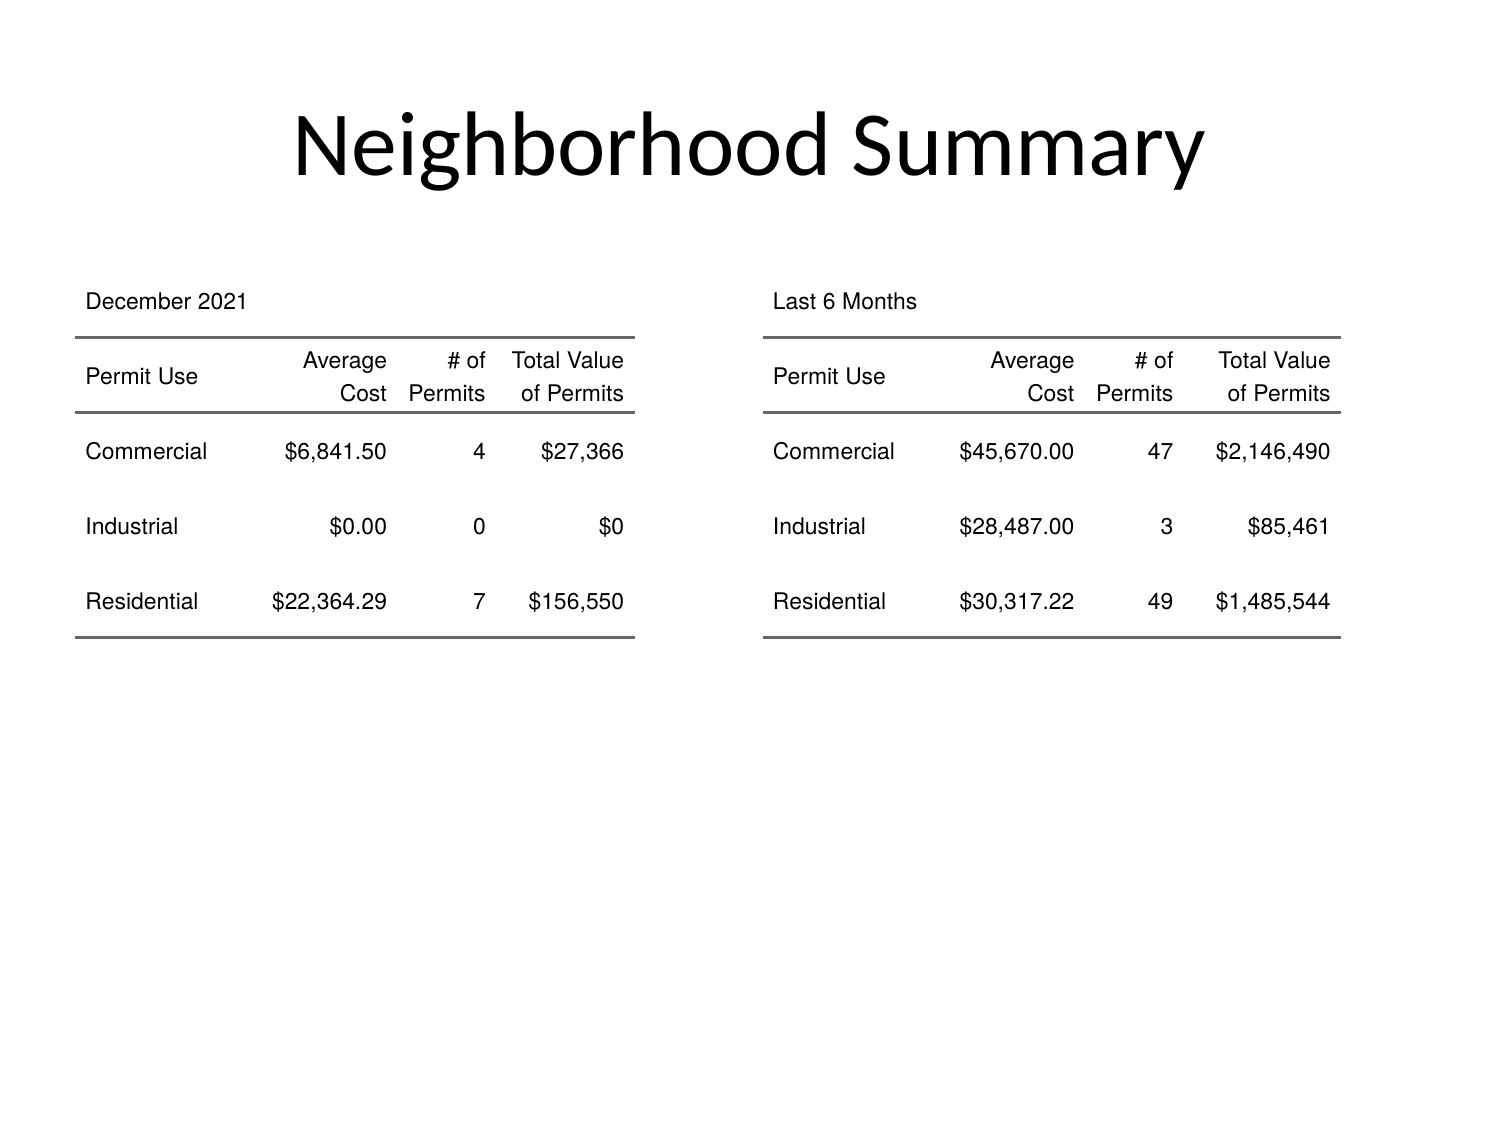

# Neighborhood Summary
| December 2021 | December 2021 | December 2021 | December 2021 |
| --- | --- | --- | --- |
| Permit Use | Average Cost | # of Permits | Total Value of Permits |
| Commercial | $6,841.50 | 4 | $27,366 |
| Industrial | $0.00 | 0 | $0 |
| Residential | $22,364.29 | 7 | $156,550 |
| Last 6 Months | Last 6 Months | Last 6 Months | Last 6 Months |
| --- | --- | --- | --- |
| Permit Use | Average Cost | # of Permits | Total Value of Permits |
| Commercial | $45,670.00 | 47 | $2,146,490 |
| Industrial | $28,487.00 | 3 | $85,461 |
| Residential | $30,317.22 | 49 | $1,485,544 |